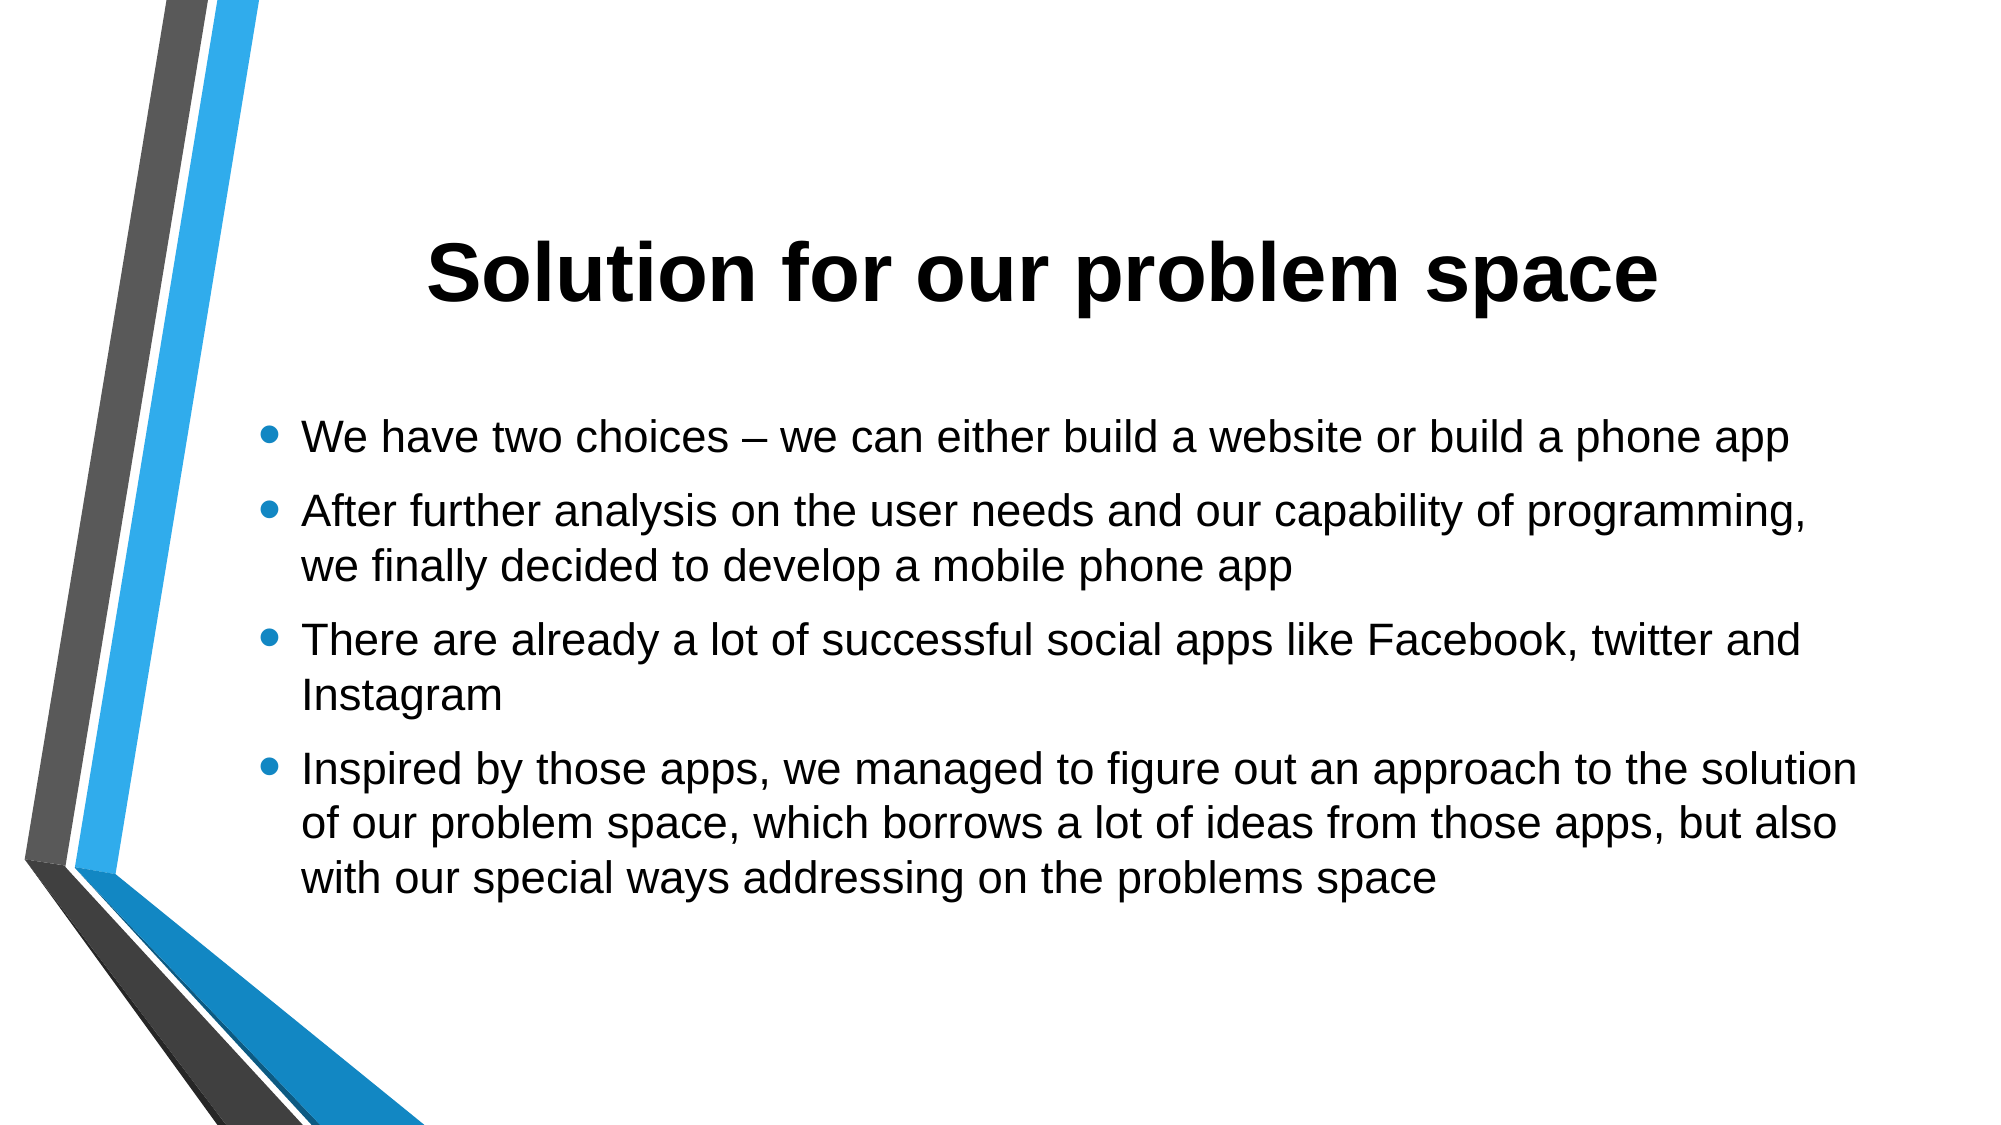

# Solution for our problem space

We have two choices – we can either build a website or build a phone app
After further analysis on the user needs and our capability of programming, we finally decided to develop a mobile phone app
There are already a lot of successful social apps like Facebook, twitter and Instagram
Inspired by those apps, we managed to figure out an approach to the solution of our problem space, which borrows a lot of ideas from those apps, but also with our special ways addressing on the problems space